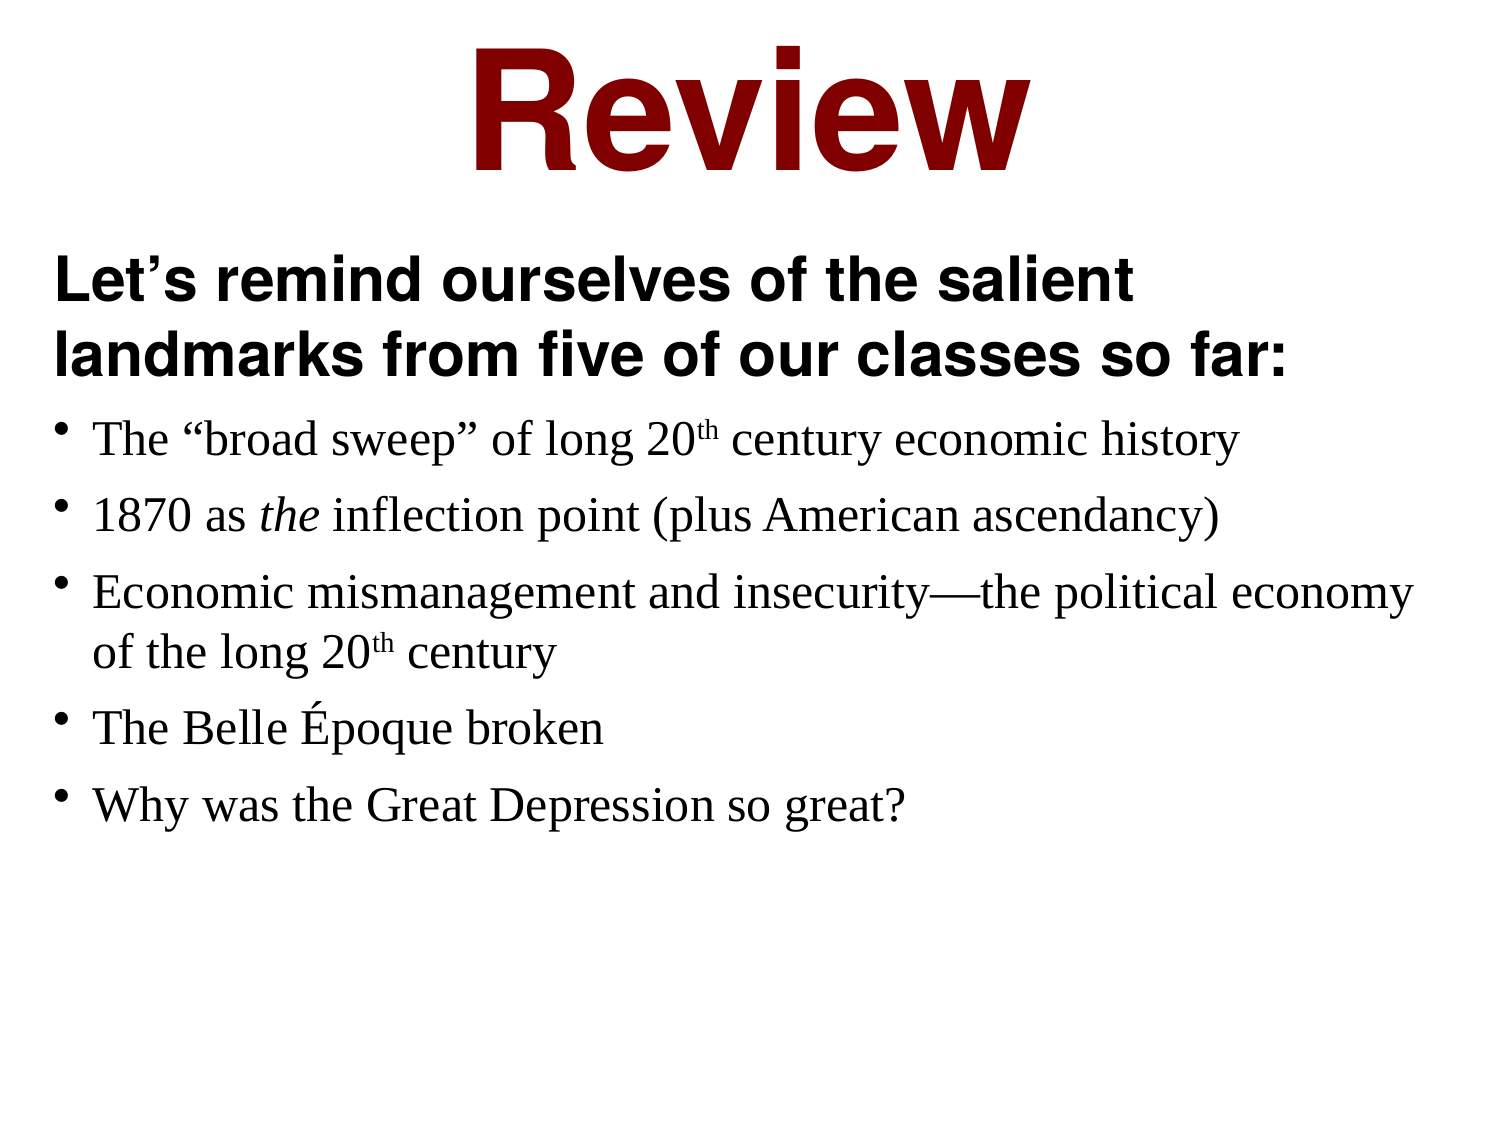

Review
Let’s remind ourselves of the salient landmarks from five of our classes so far:
The “broad sweep” of long 20th century economic history
1870 as the inflection point (plus American ascendancy)
Economic mismanagement and insecurity—the political economy of the long 20th century
The Belle Époque broken
Why was the Great Depression so great?